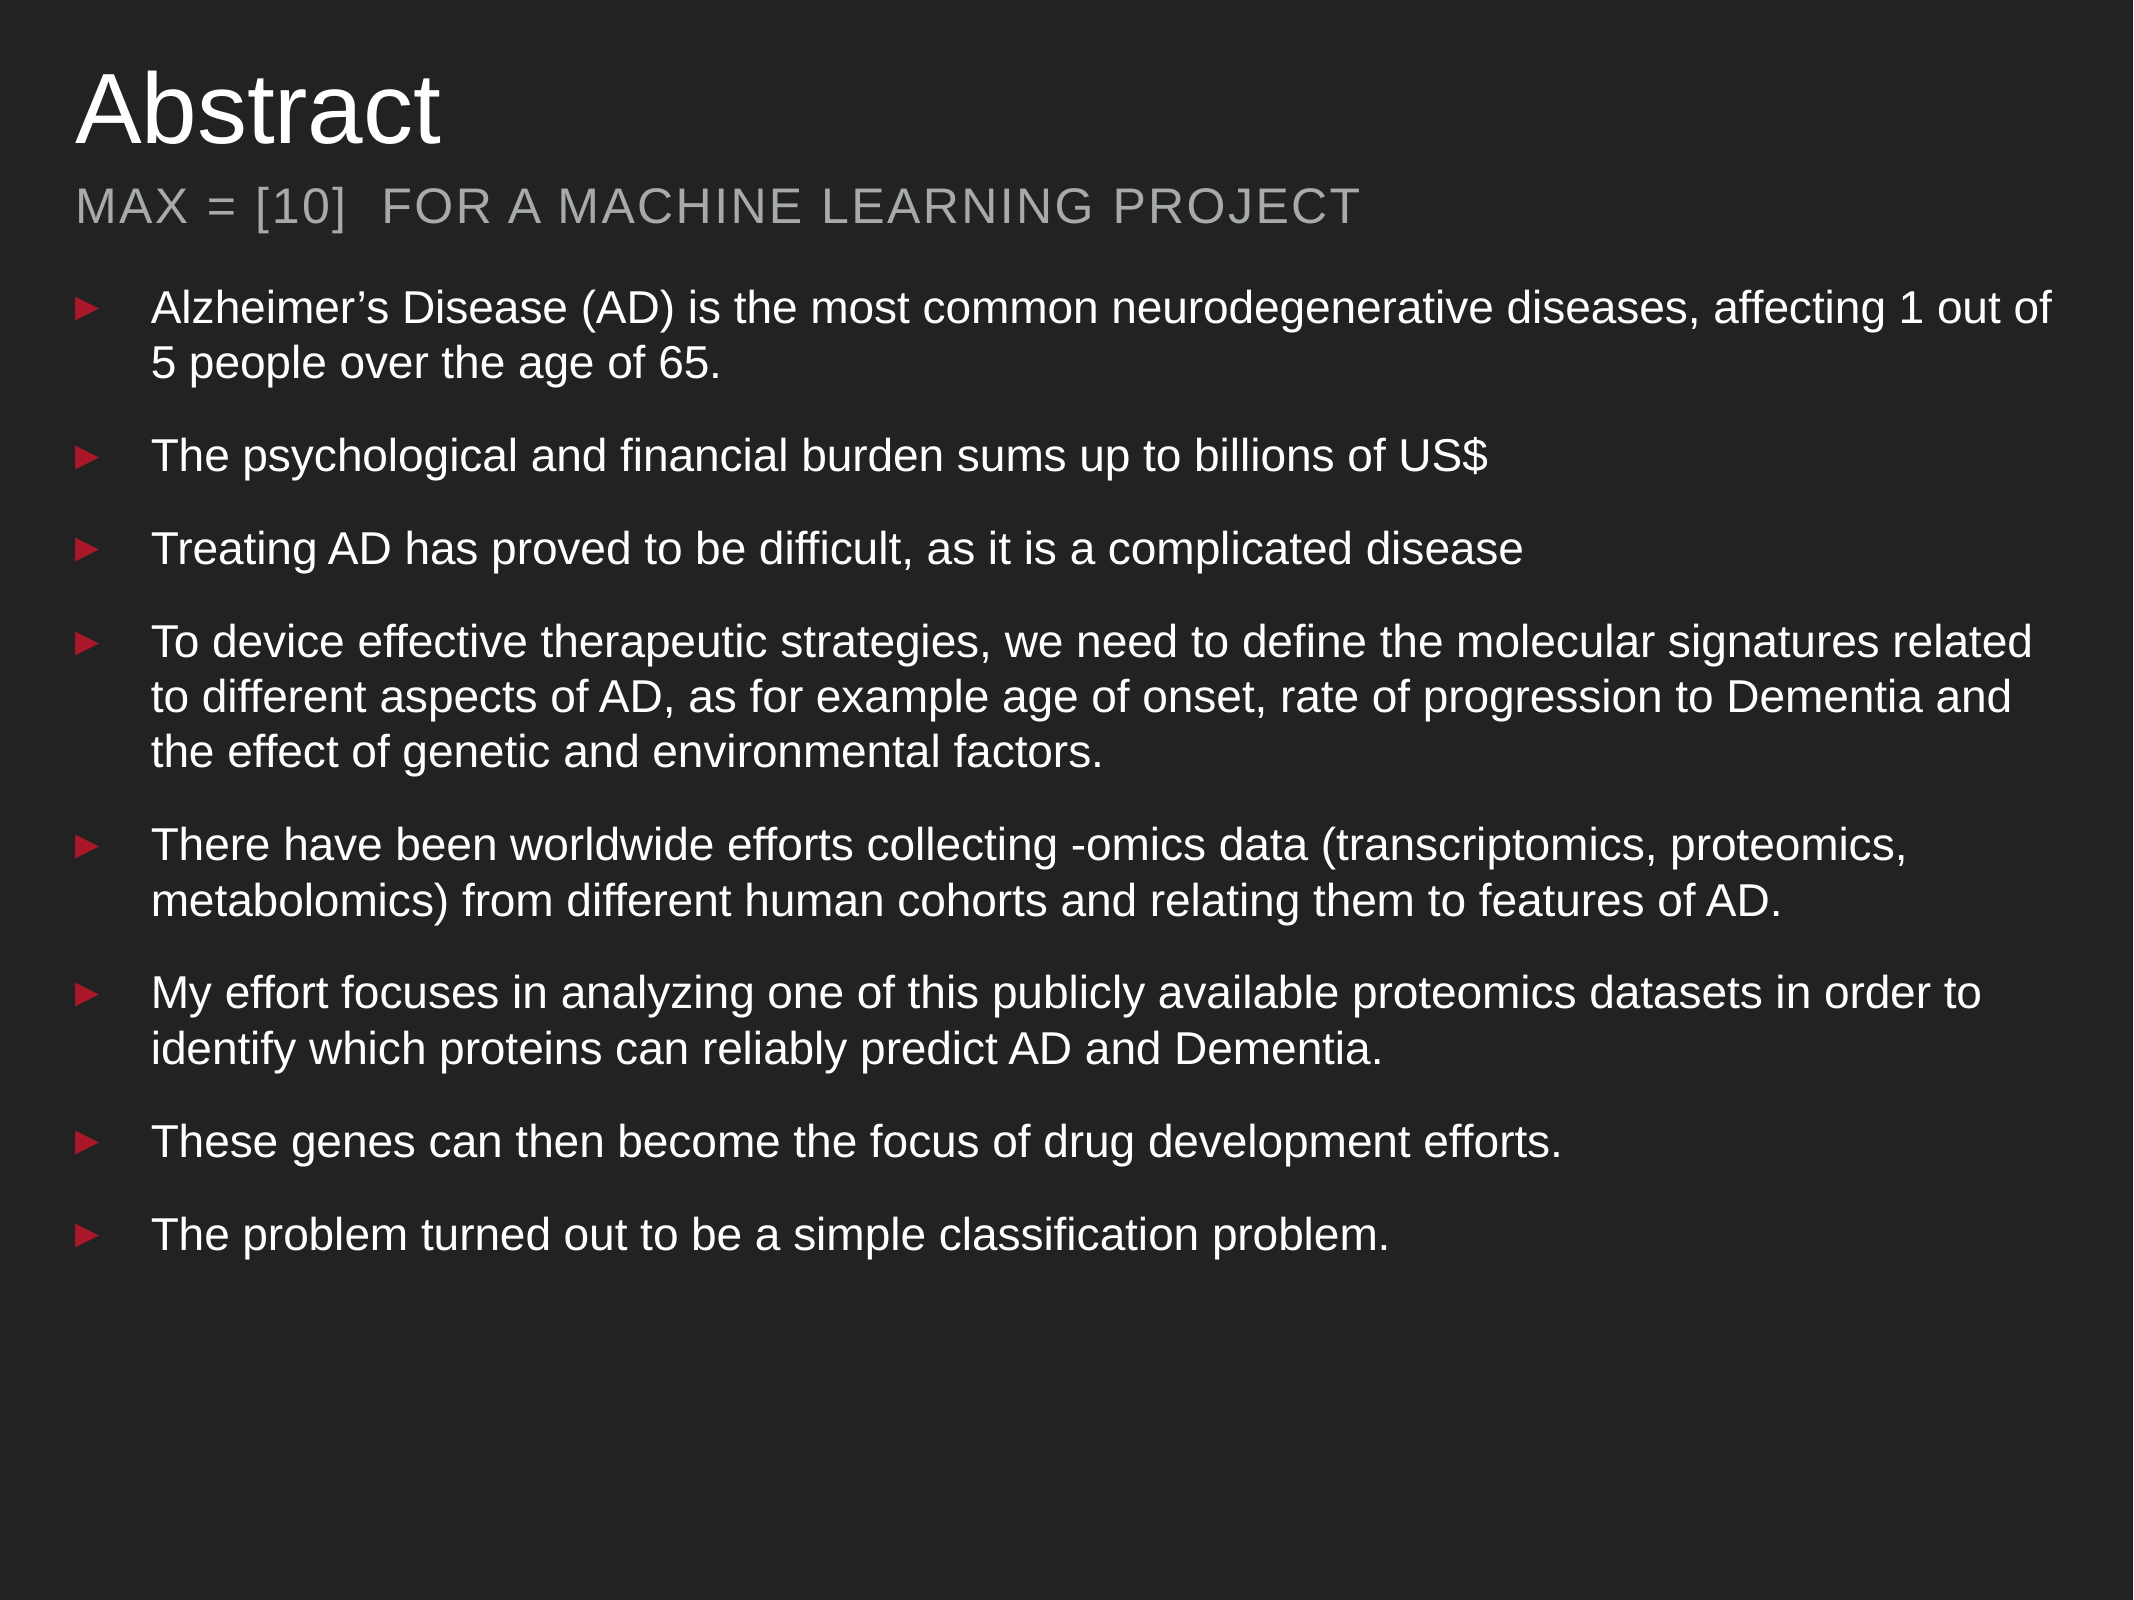

# Abstract
Max = [10]  for a Machine Learning Project
Alzheimer’s Disease (AD) is the most common neurodegenerative diseases, affecting 1 out of 5 people over the age of 65.
The psychological and financial burden sums up to billions of US$
Treating AD has proved to be difficult, as it is a complicated disease
To device effective therapeutic strategies, we need to define the molecular signatures related to different aspects of AD, as for example age of onset, rate of progression to Dementia and the effect of genetic and environmental factors.
There have been worldwide efforts collecting -omics data (transcriptomics, proteomics, metabolomics) from different human cohorts and relating them to features of AD.
My effort focuses in analyzing one of this publicly available proteomics datasets in order to identify which proteins can reliably predict AD and Dementia.
These genes can then become the focus of drug development efforts.
The problem turned out to be a simple classification problem.